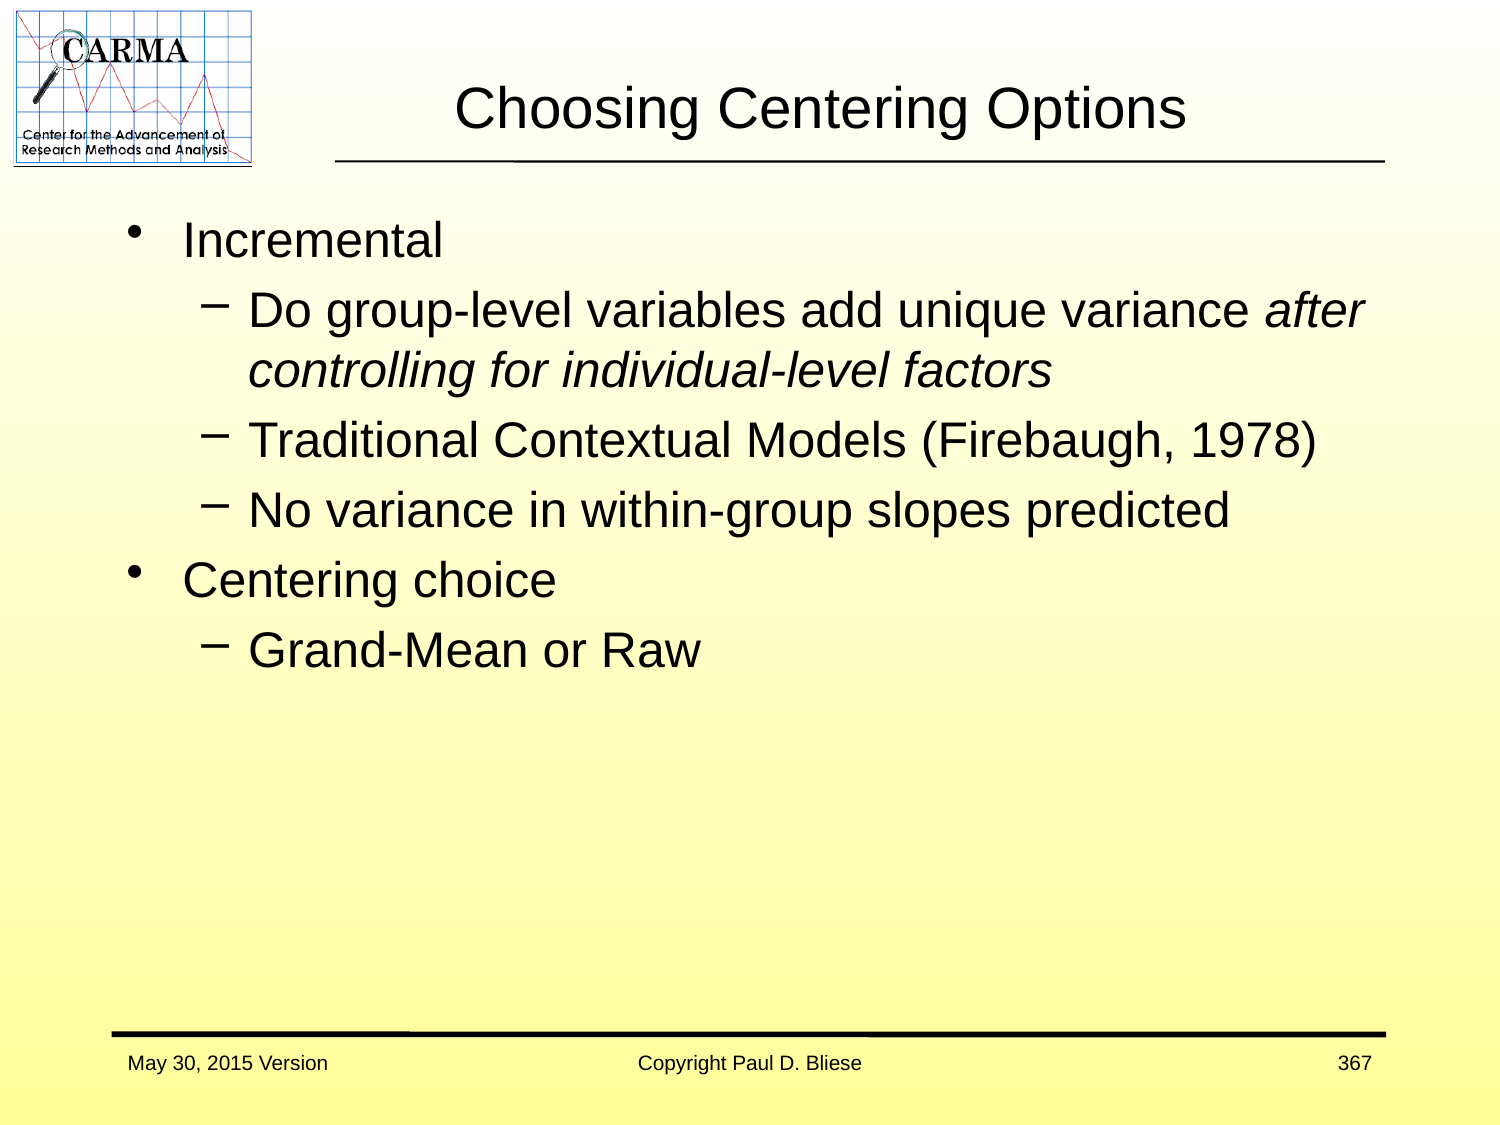

# Choosing Centering Options
Incremental
Do group-level variables add unique variance after controlling for individual-level factors
Traditional Contextual Models (Firebaugh, 1978)
No variance in within-group slopes predicted
Centering choice
Grand-Mean or Raw
May 30, 2015 Version
Copyright Paul D. Bliese
367